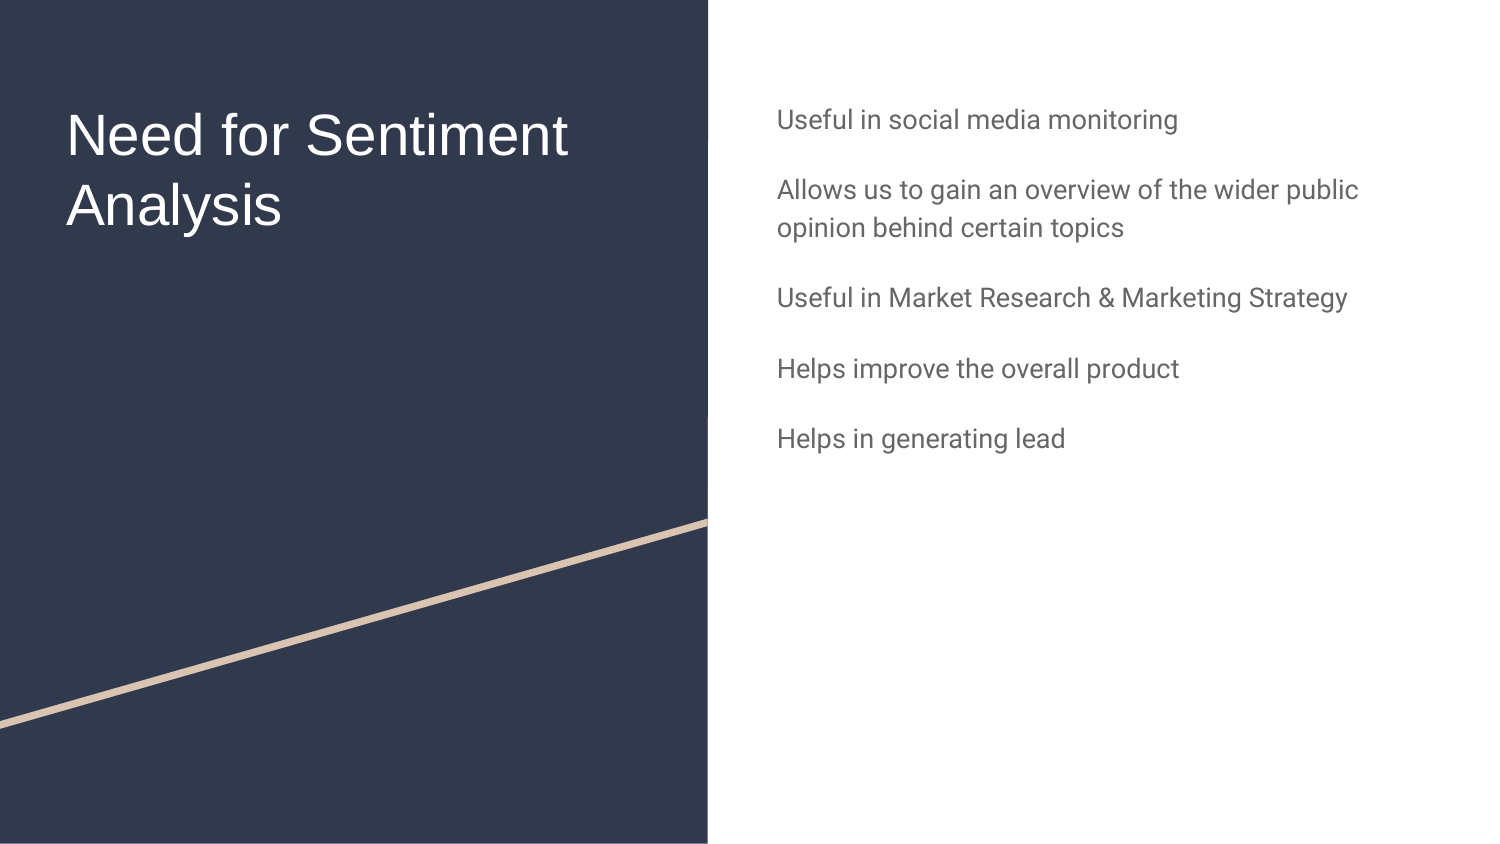

# Need for Sentiment Analysis

Useful in social media monitoring
Allows us to gain an overview of the wider public opinion behind certain topics
Useful in Market Research & Marketing Strategy
Helps improve the overall product
Helps in generating lead